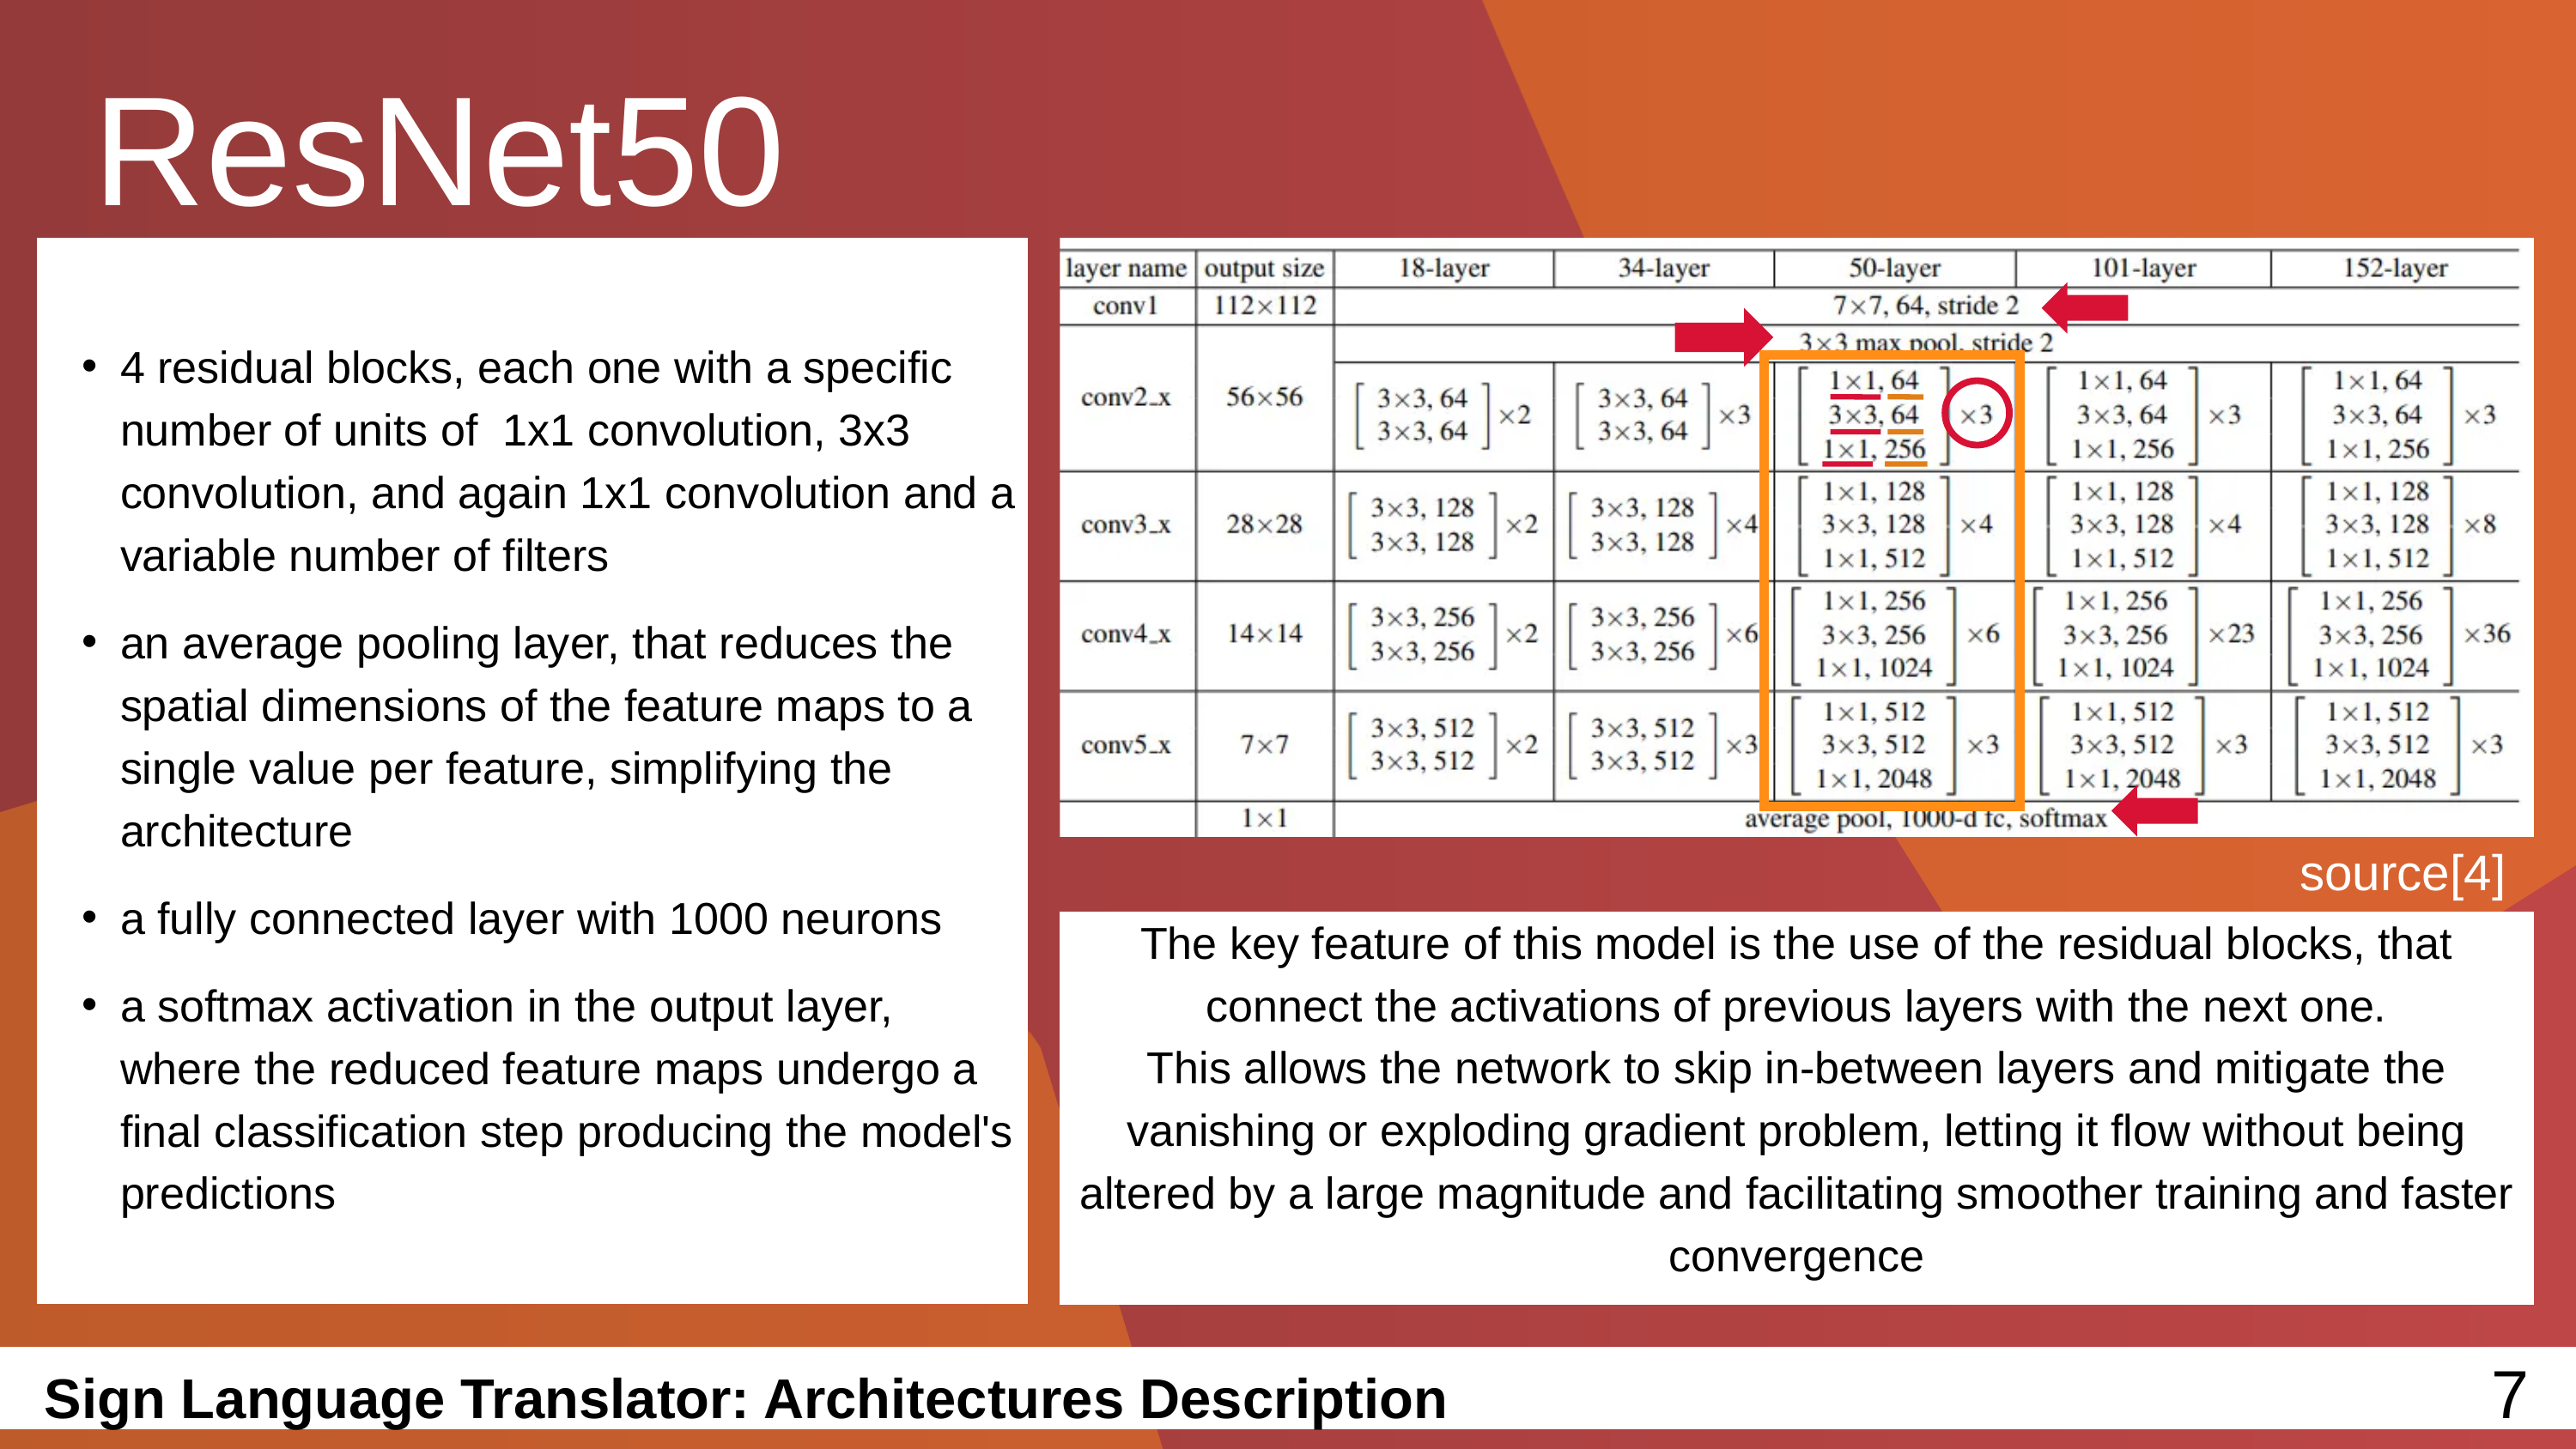

ResNet50

4 residual blocks, each one with a specific number of units of  1x1 convolution, 3x3 convolution, and again 1x1 convolution and a variable number of filters

an average pooling layer, that reduces the spatial dimensions of the feature maps to a single value per feature, simplifying the architecture

a fully connected layer with 1000 neurons

a softmax activation in the output layer, where the reduced feature maps undergo a final classification step producing the model's predictions

source[4]

The key feature of this model is the use of the residual blocks, that connect the activations of previous layers with the next one.
This allows the network to skip in-between layers and mitigate the vanishing or exploding gradient problem, letting it flow without being altered by a large magnitude and facilitating smoother training and faster convergence
7

Sign Language Translator: Architectures Description